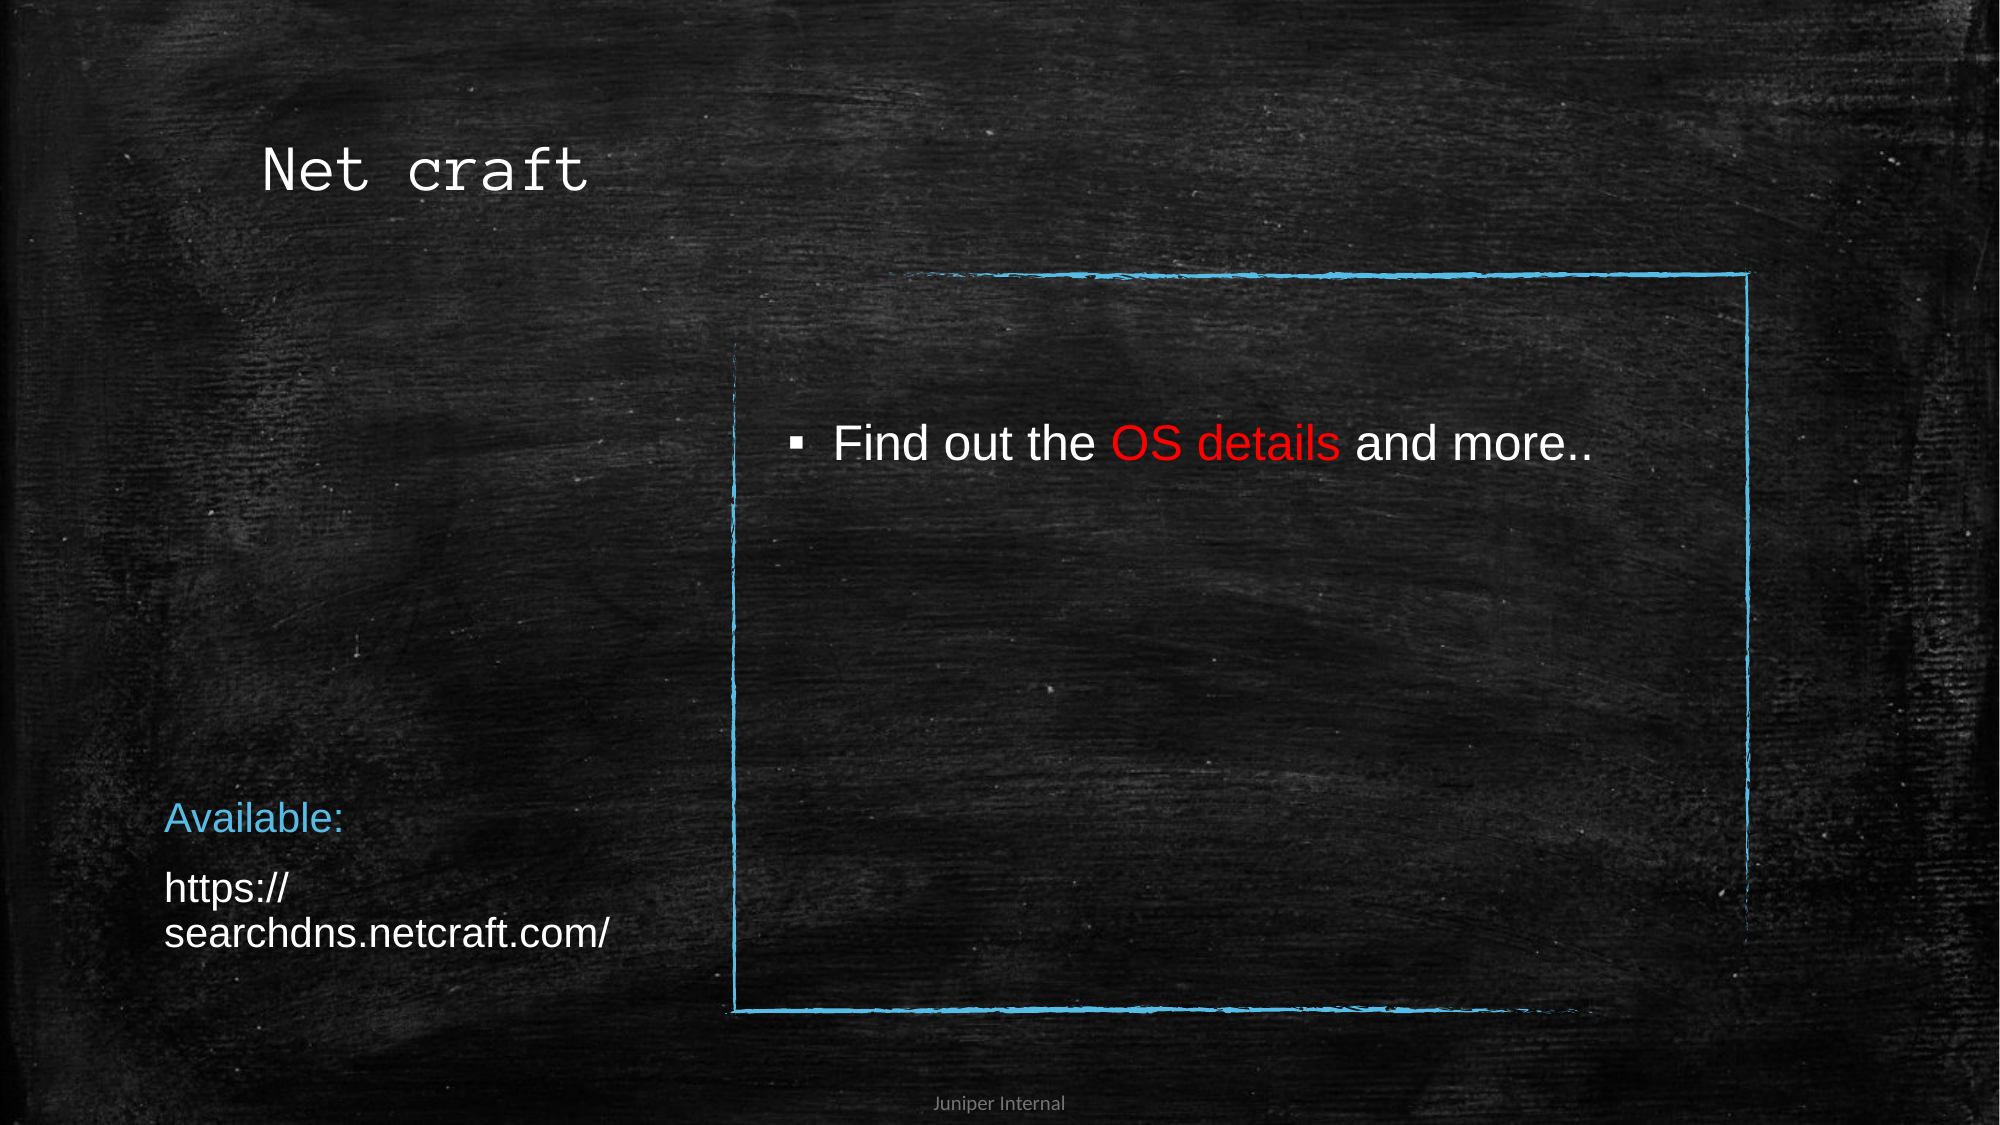

# Net craft

Find out the OS details and more..
Available:
https://searchdns.netcraft.com/